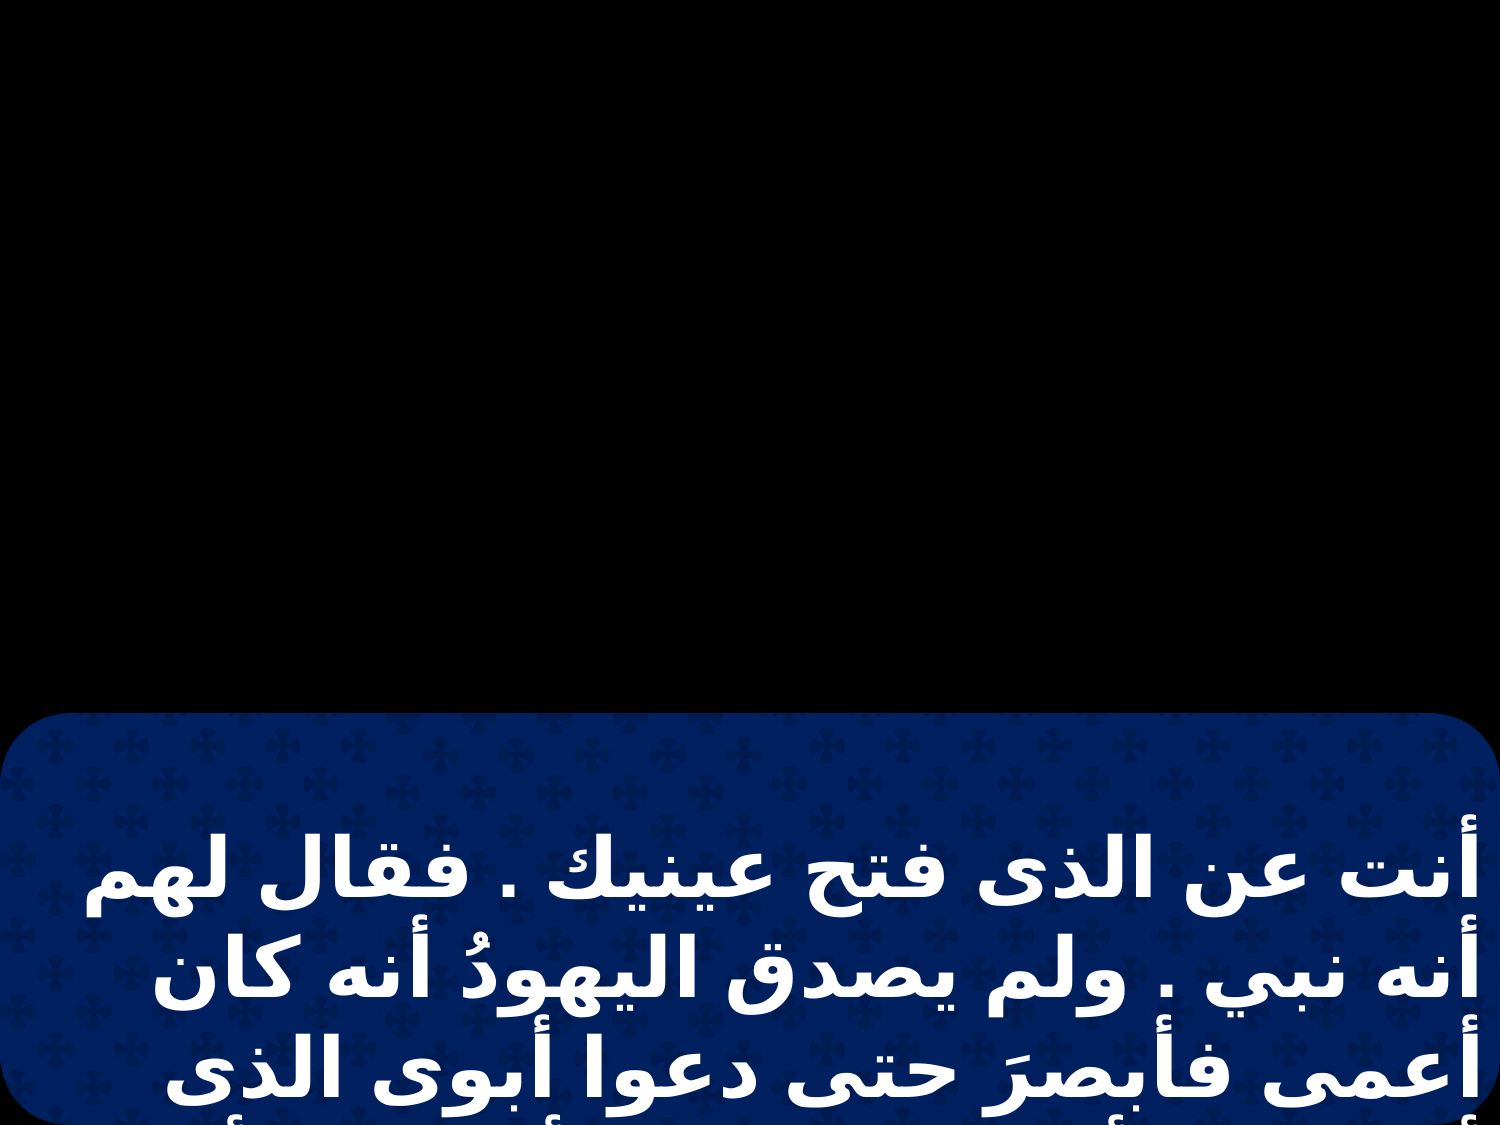

أنت عن الذى فتح عينيك . فقال لهم أنه نبي . ولم يصدق اليهودُ أنه كان أعمى فأبصرَ حتى دعوا أبوى الذى أبصر وسألوهما قائلين أهذا هو أبنكم الذى تقولون